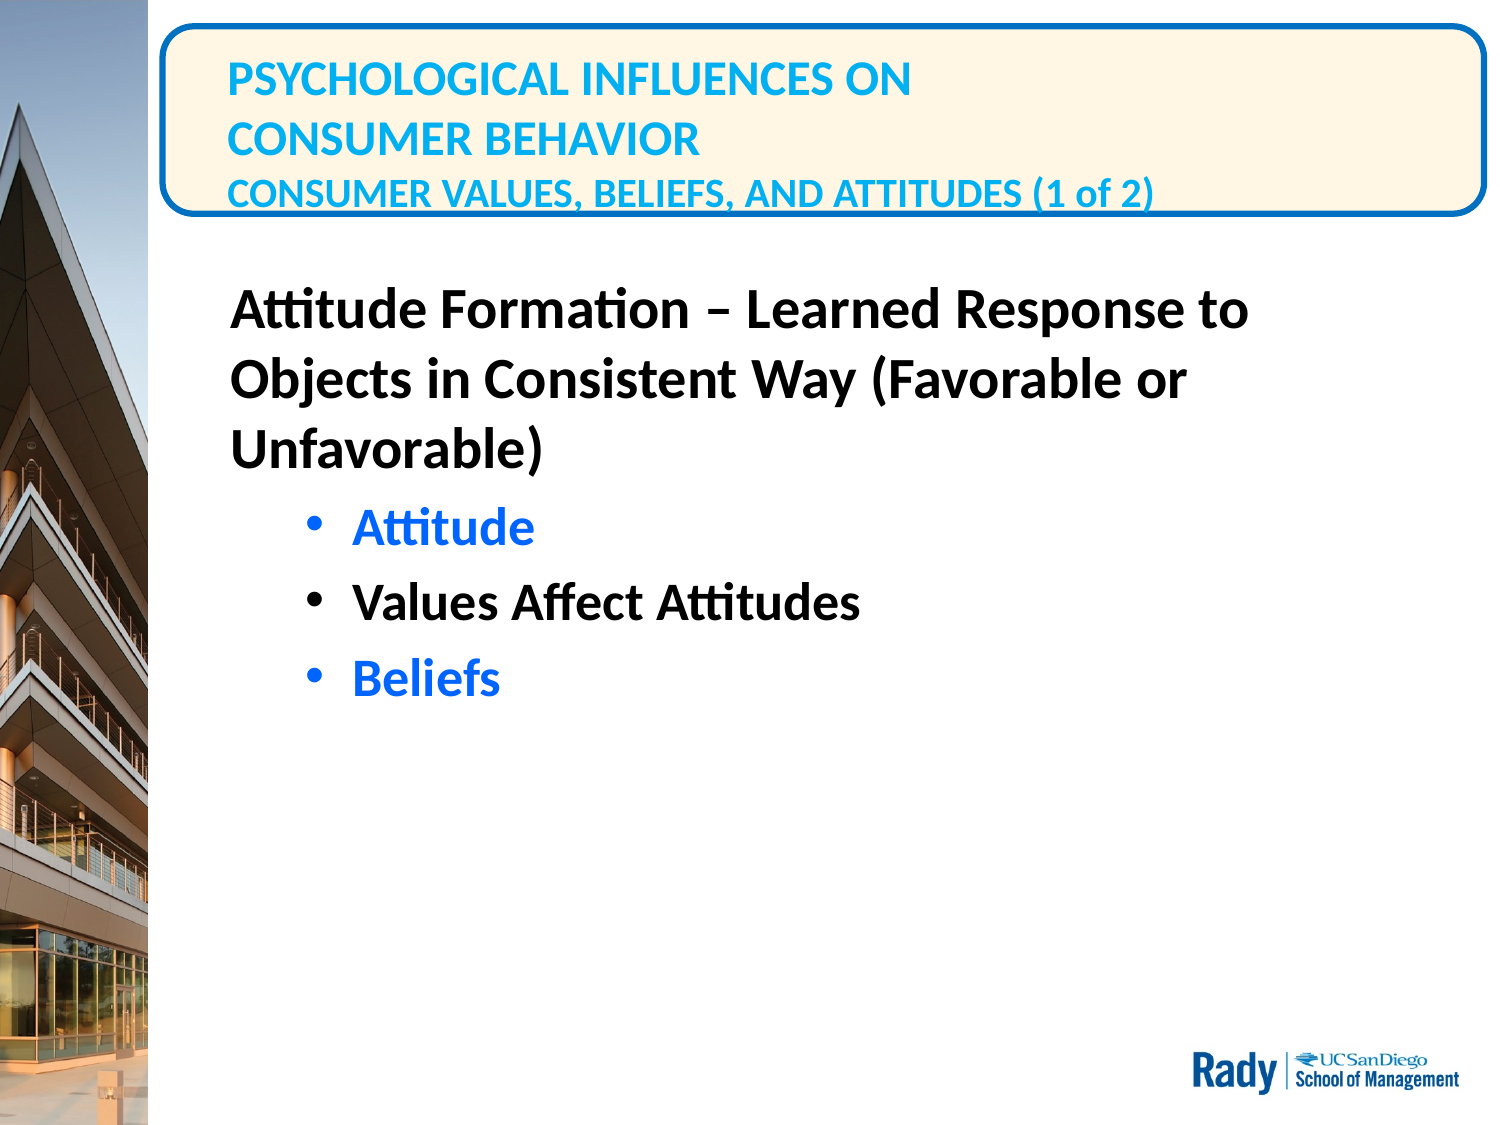

# PSYCHOLOGICAL INFLUENCES ON CONSUMER BEHAVIOR CONSUMER VALUES, BELIEFS, AND ATTITUDES (1 of 2)
Attitude Formation – Learned Response to Objects in Consistent Way (Favorable or Unfavorable)
Attitude
Values Affect Attitudes
Beliefs